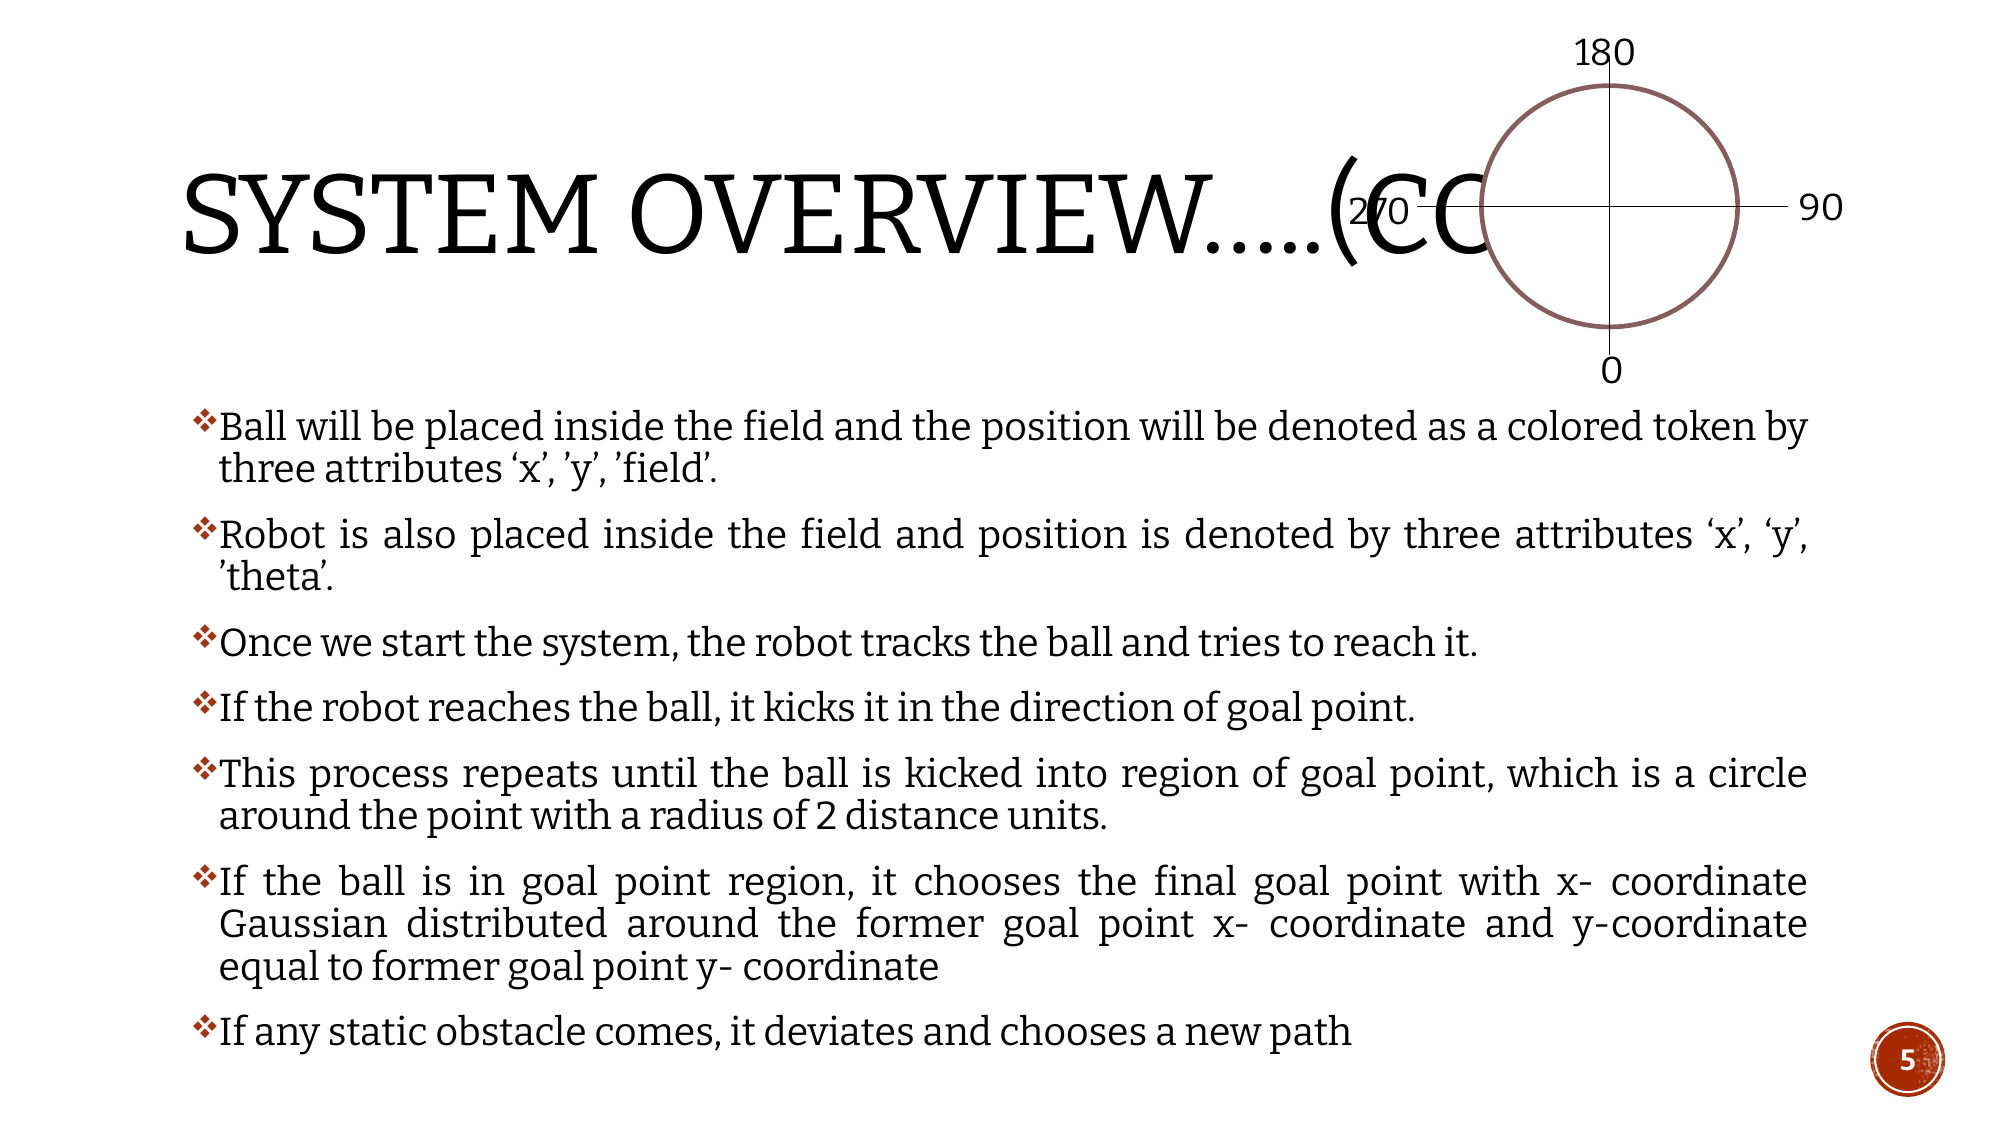

180

90
270
0
# System overview…..(cont.)
Ball will be placed inside the field and the position will be denoted as a colored token by three attributes ‘x’, ’y’, ’field’.
Robot is also placed inside the field and position is denoted by three attributes ‘x’, ‘y’, ’theta’.
Once we start the system, the robot tracks the ball and tries to reach it.
If the robot reaches the ball, it kicks it in the direction of goal point.
This process repeats until the ball is kicked into region of goal point, which is a circle around the point with a radius of 2 distance units.
If the ball is in goal point region, it chooses the final goal point with x- coordinate Gaussian distributed around the former goal point x- coordinate and y-coordinate equal to former goal point y- coordinate
If any static obstacle comes, it deviates and chooses a new path
5